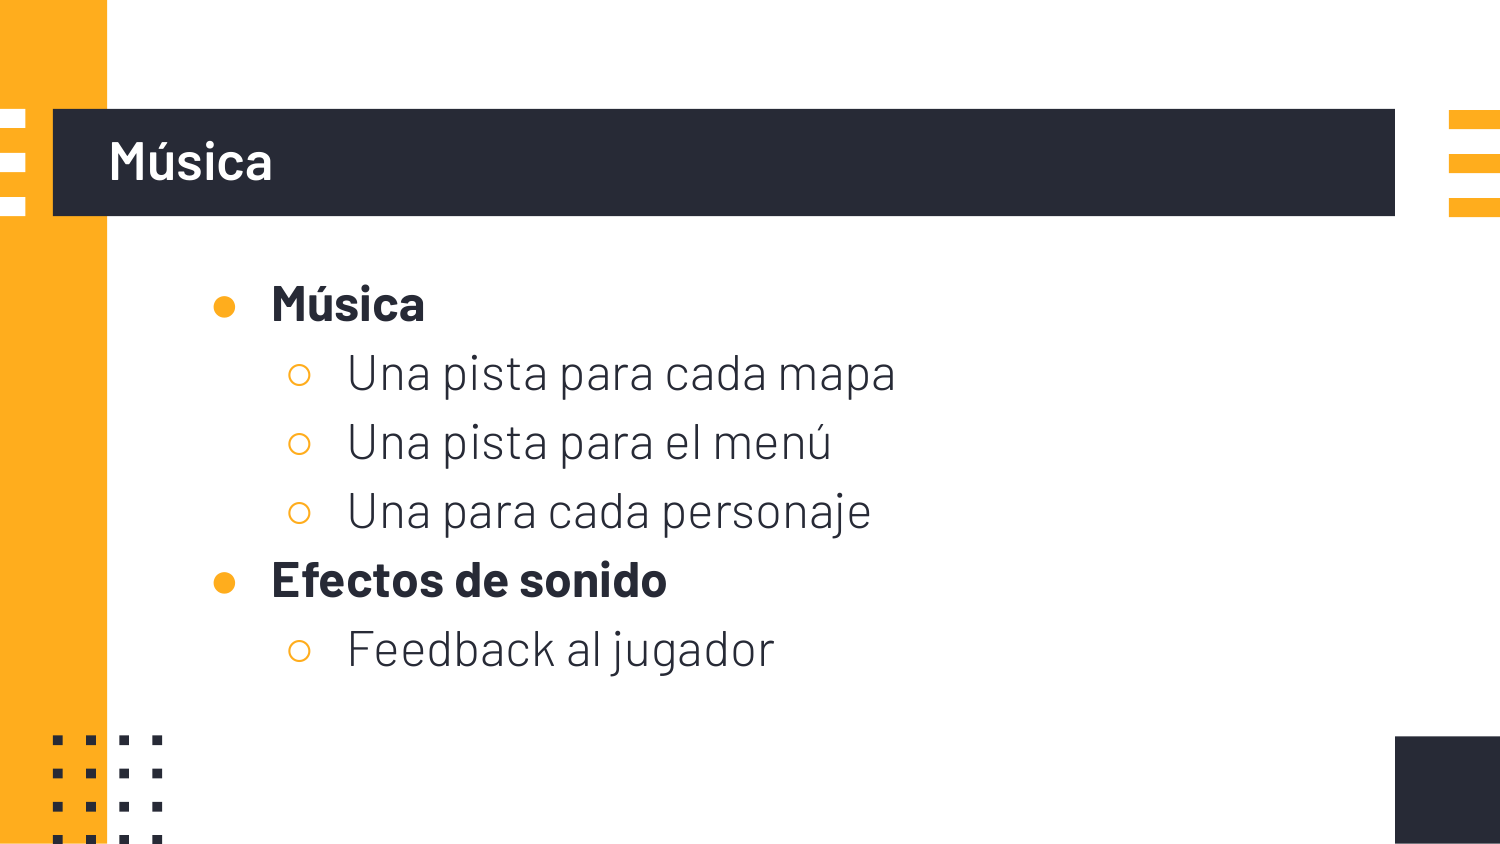

# Música
Música
Una pista para cada mapa
Una pista para el menú
Una para cada personaje
Efectos de sonido
Feedback al jugador